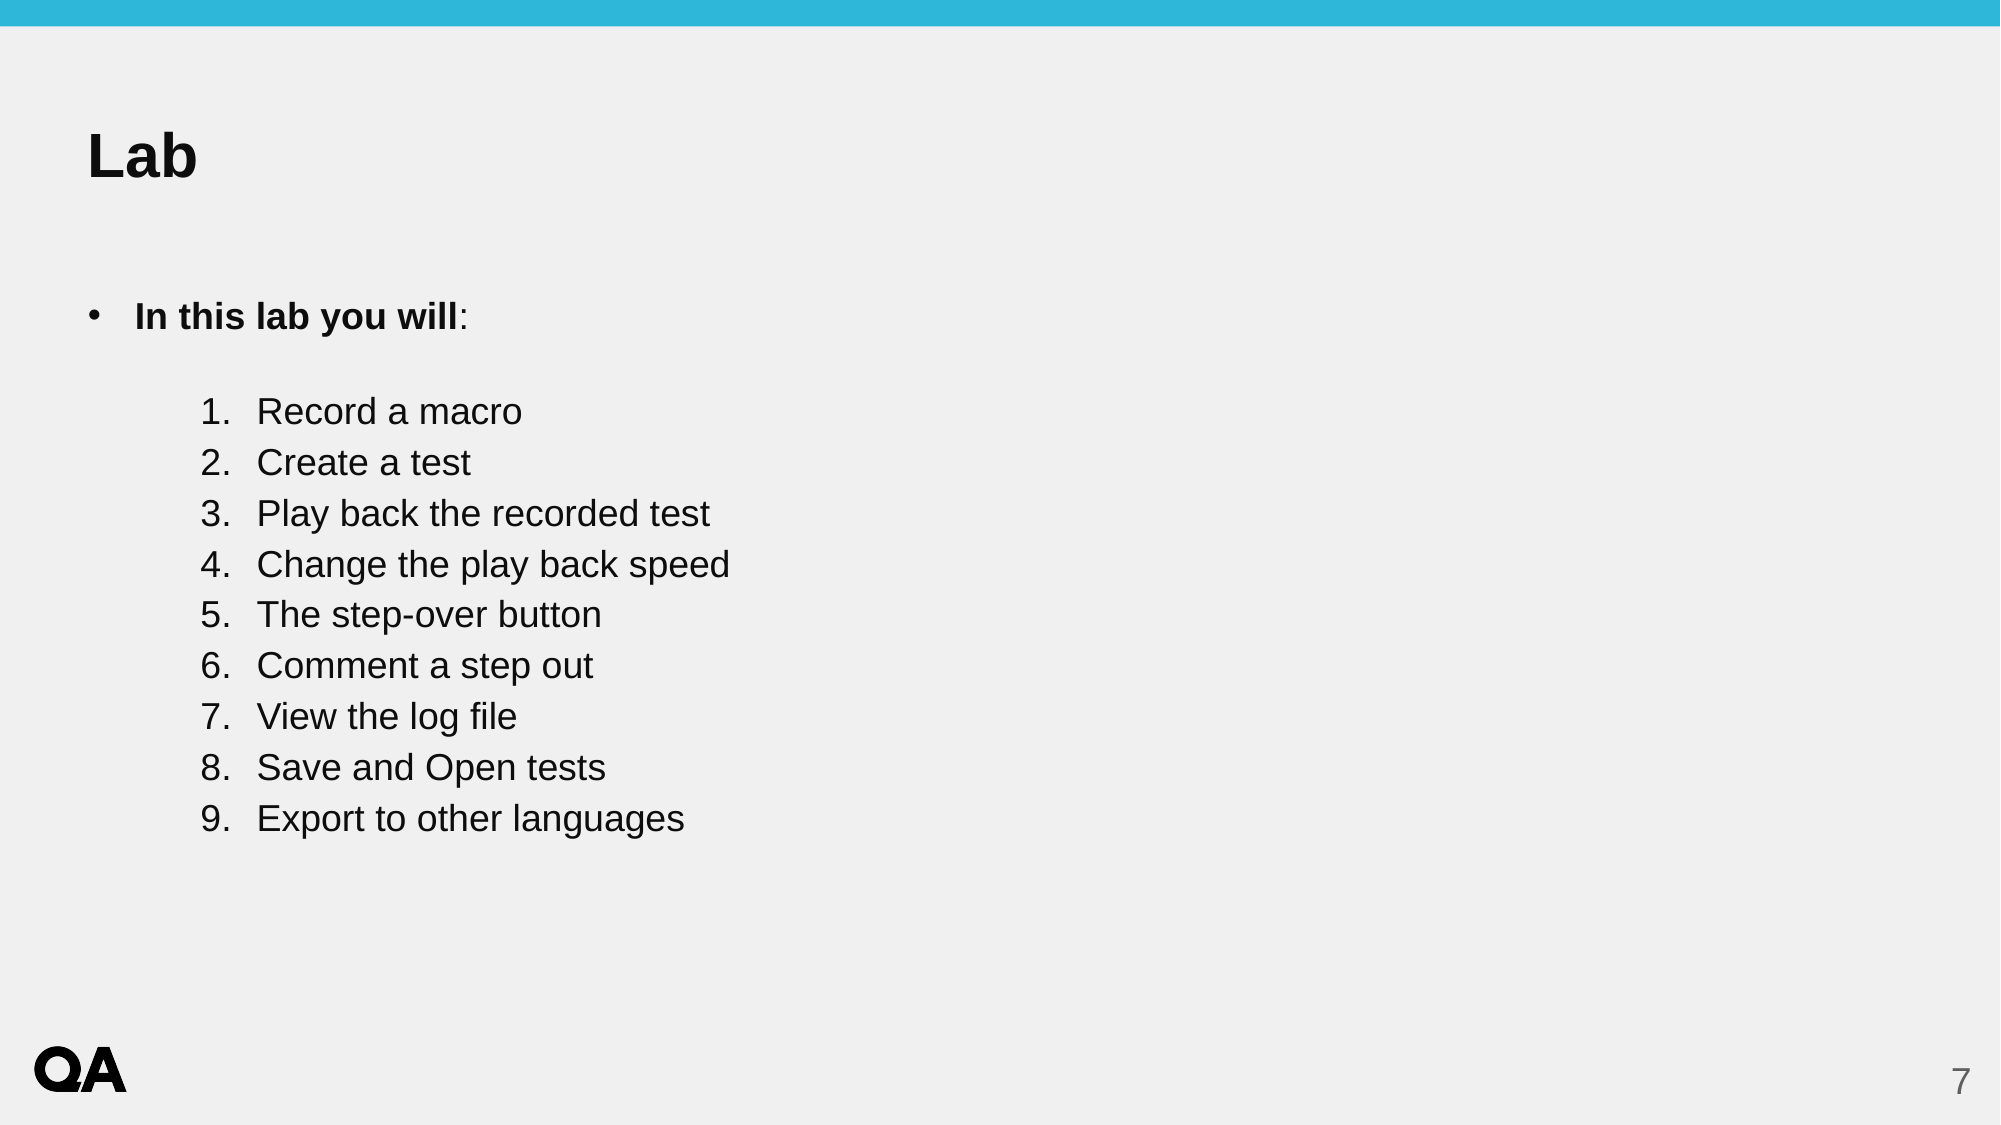

# Lab
In this lab you will:
Record a macro
Create a test
Play back the recorded test
Change the play back speed
The step-over button
Comment a step out
View the log file
Save and Open tests
Export to other languages
7